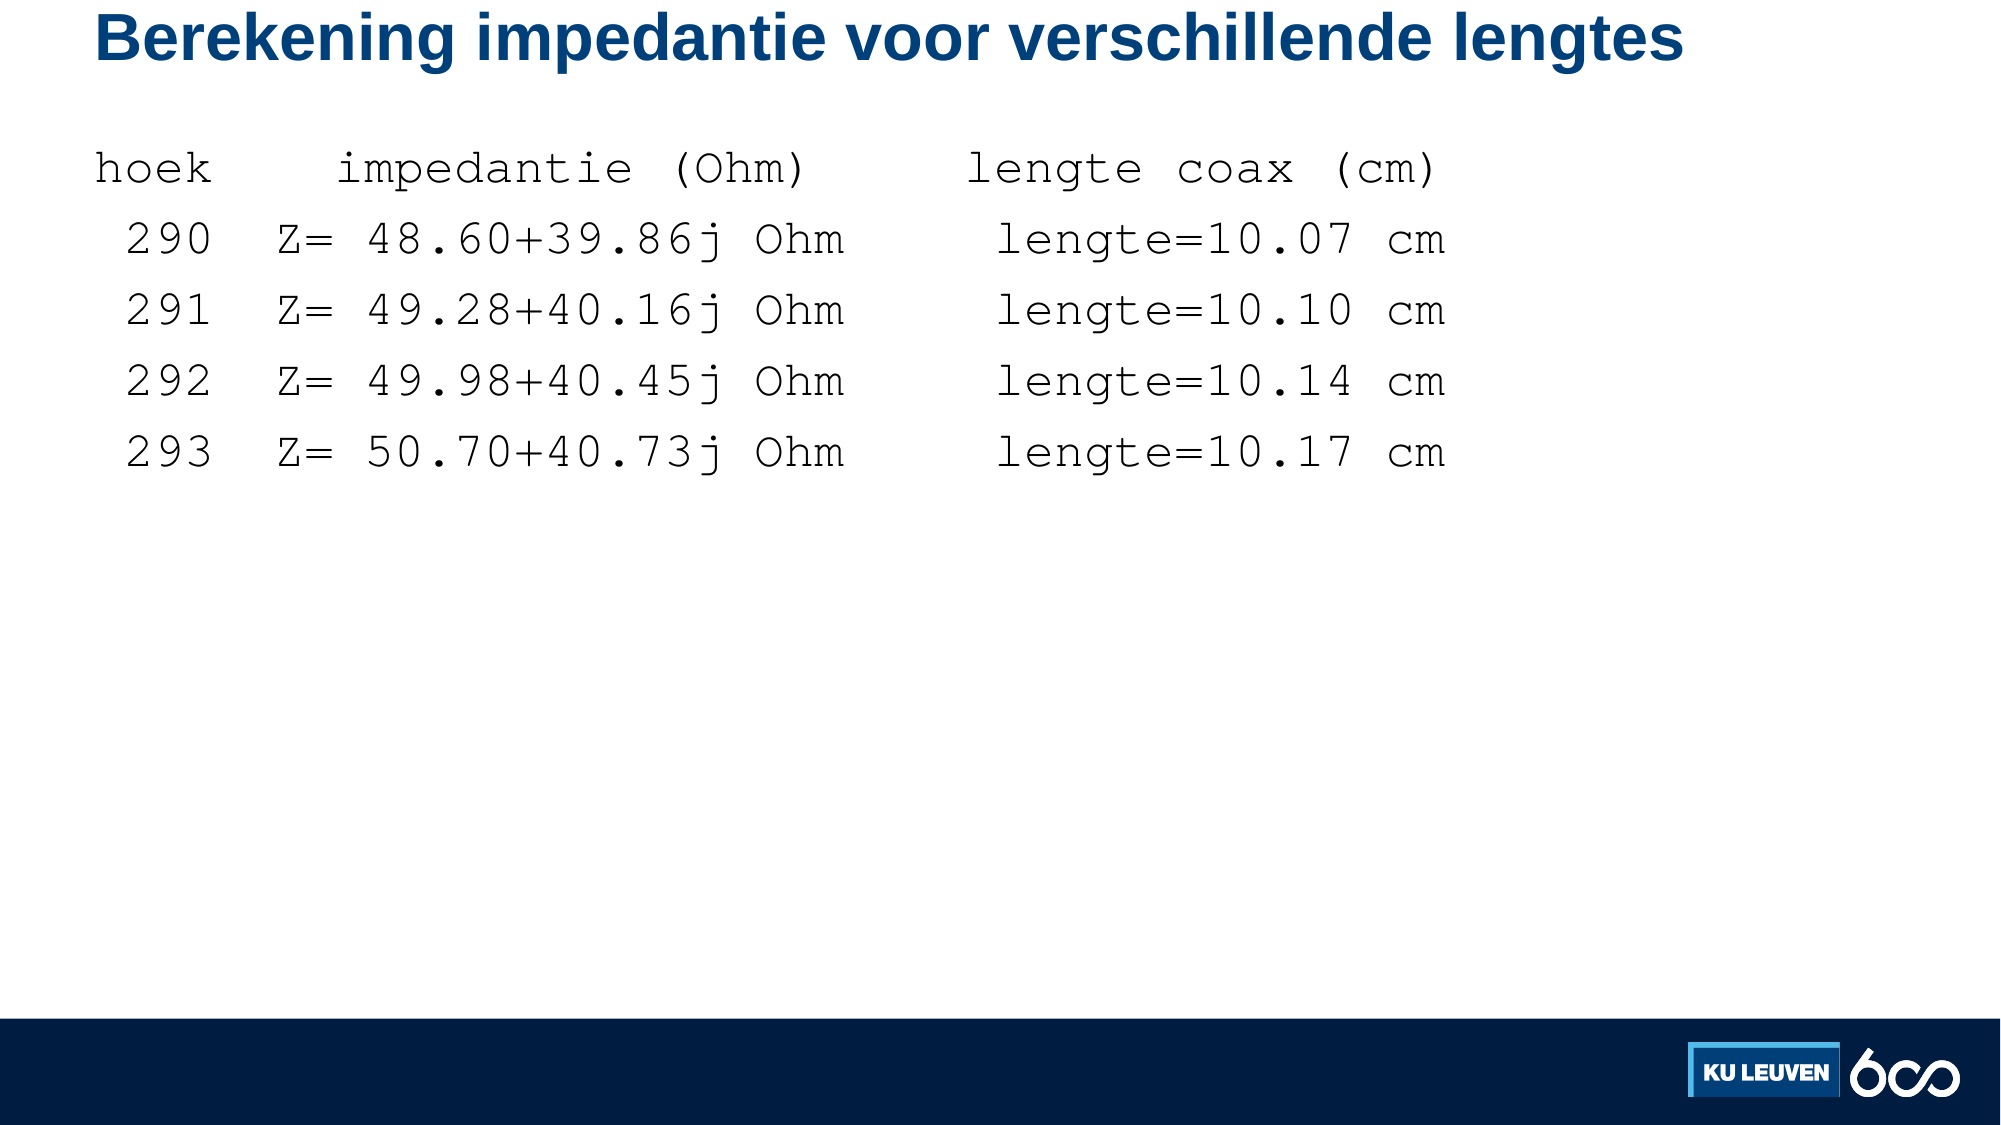

# Berekening impedantie voor verschillende lengtes
hoek    impedantie (Ohm)     lengte coax (cm)
 290  Z= 48.60+39.86j Ohm     lengte=10.07 cm
 291  Z= 49.28+40.16j Ohm     lengte=10.10 cm
 292  Z= 49.98+40.45j Ohm     lengte=10.14 cm
 293  Z= 50.70+40.73j Ohm     lengte=10.17 cm